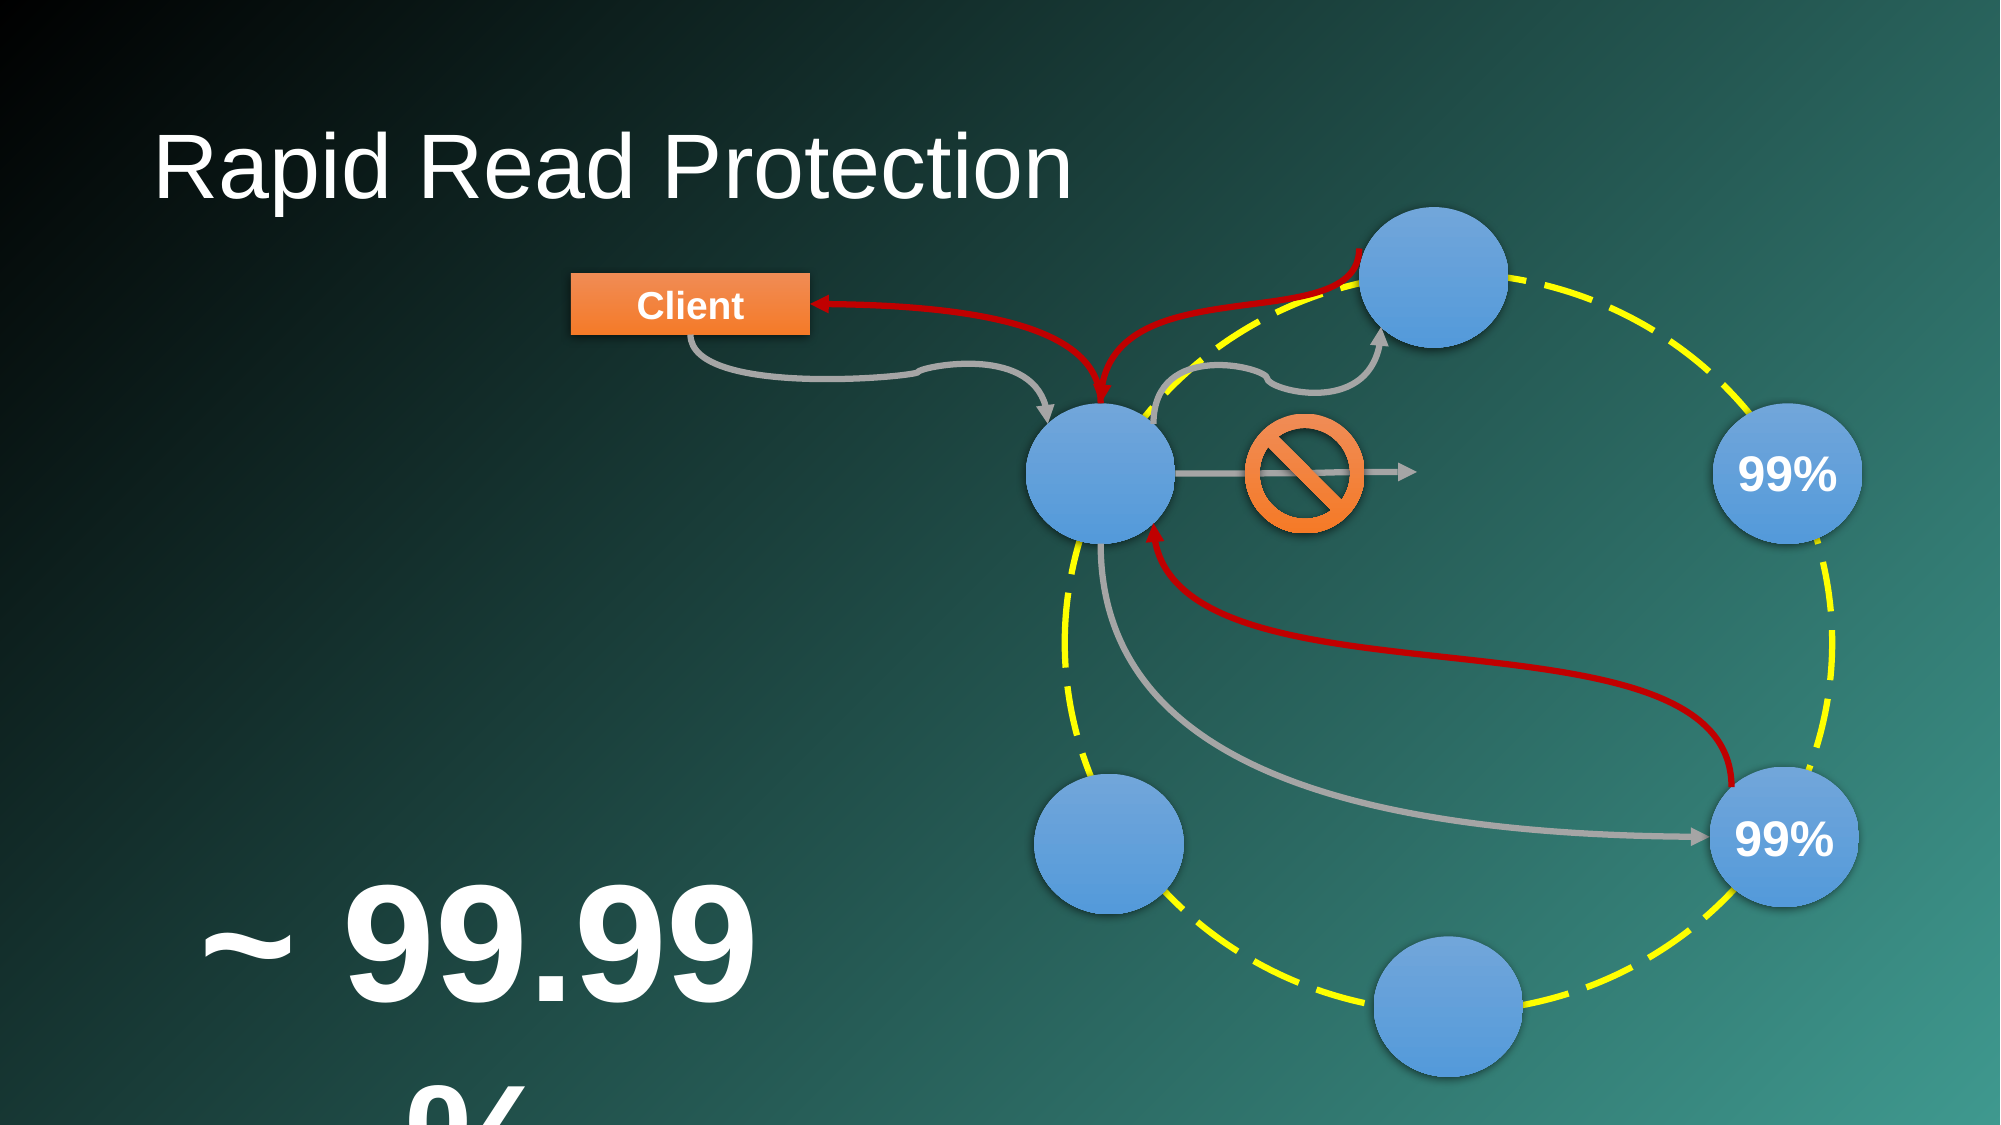

# Rapid Read Protection

Client

99%

99%
~ 99.99 %